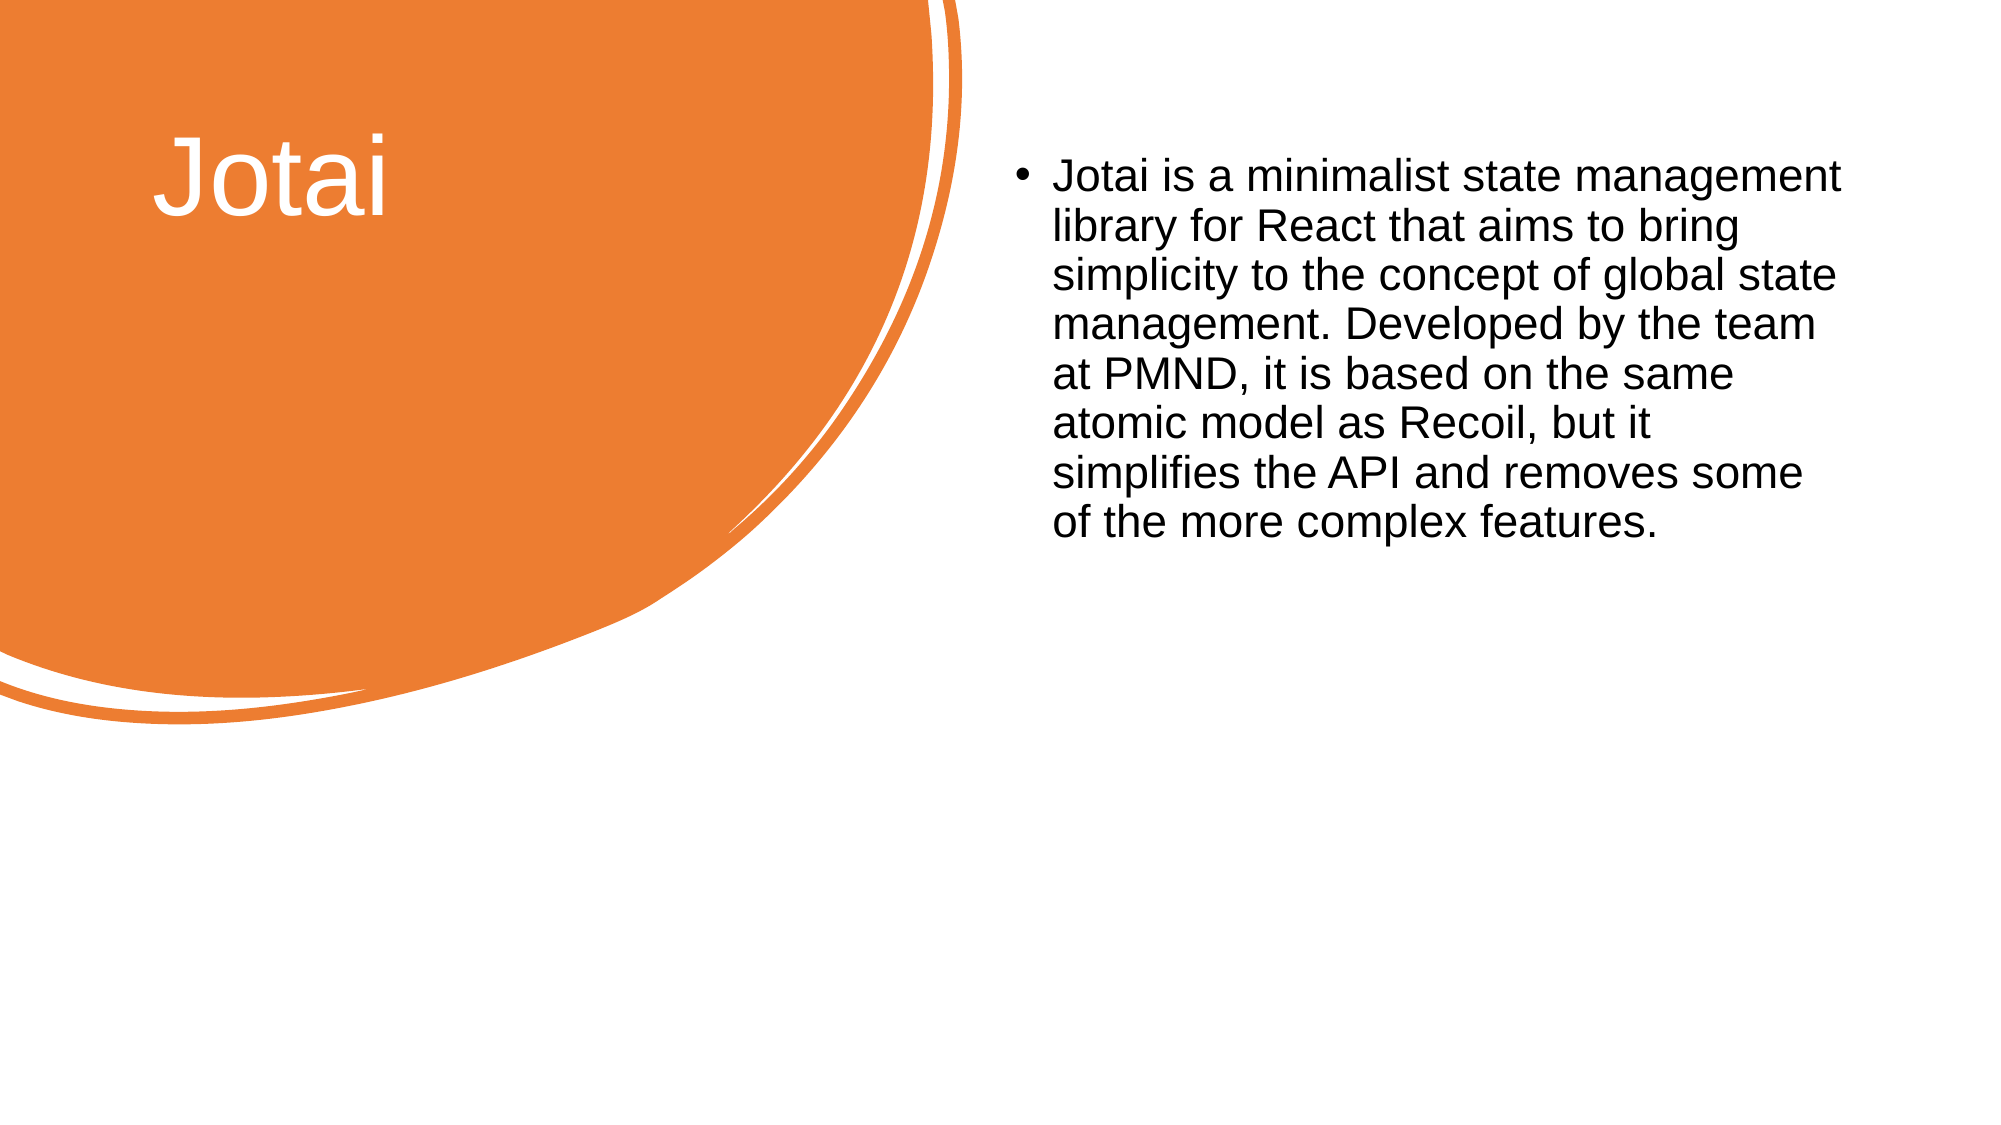

# Jotai
Jotai is a minimalist state management library for React that aims to bring simplicity to the concept of global state management. Developed by the team at PMND, it is based on the same atomic model as Recoil, but it simplifies the API and removes some of the more complex features.